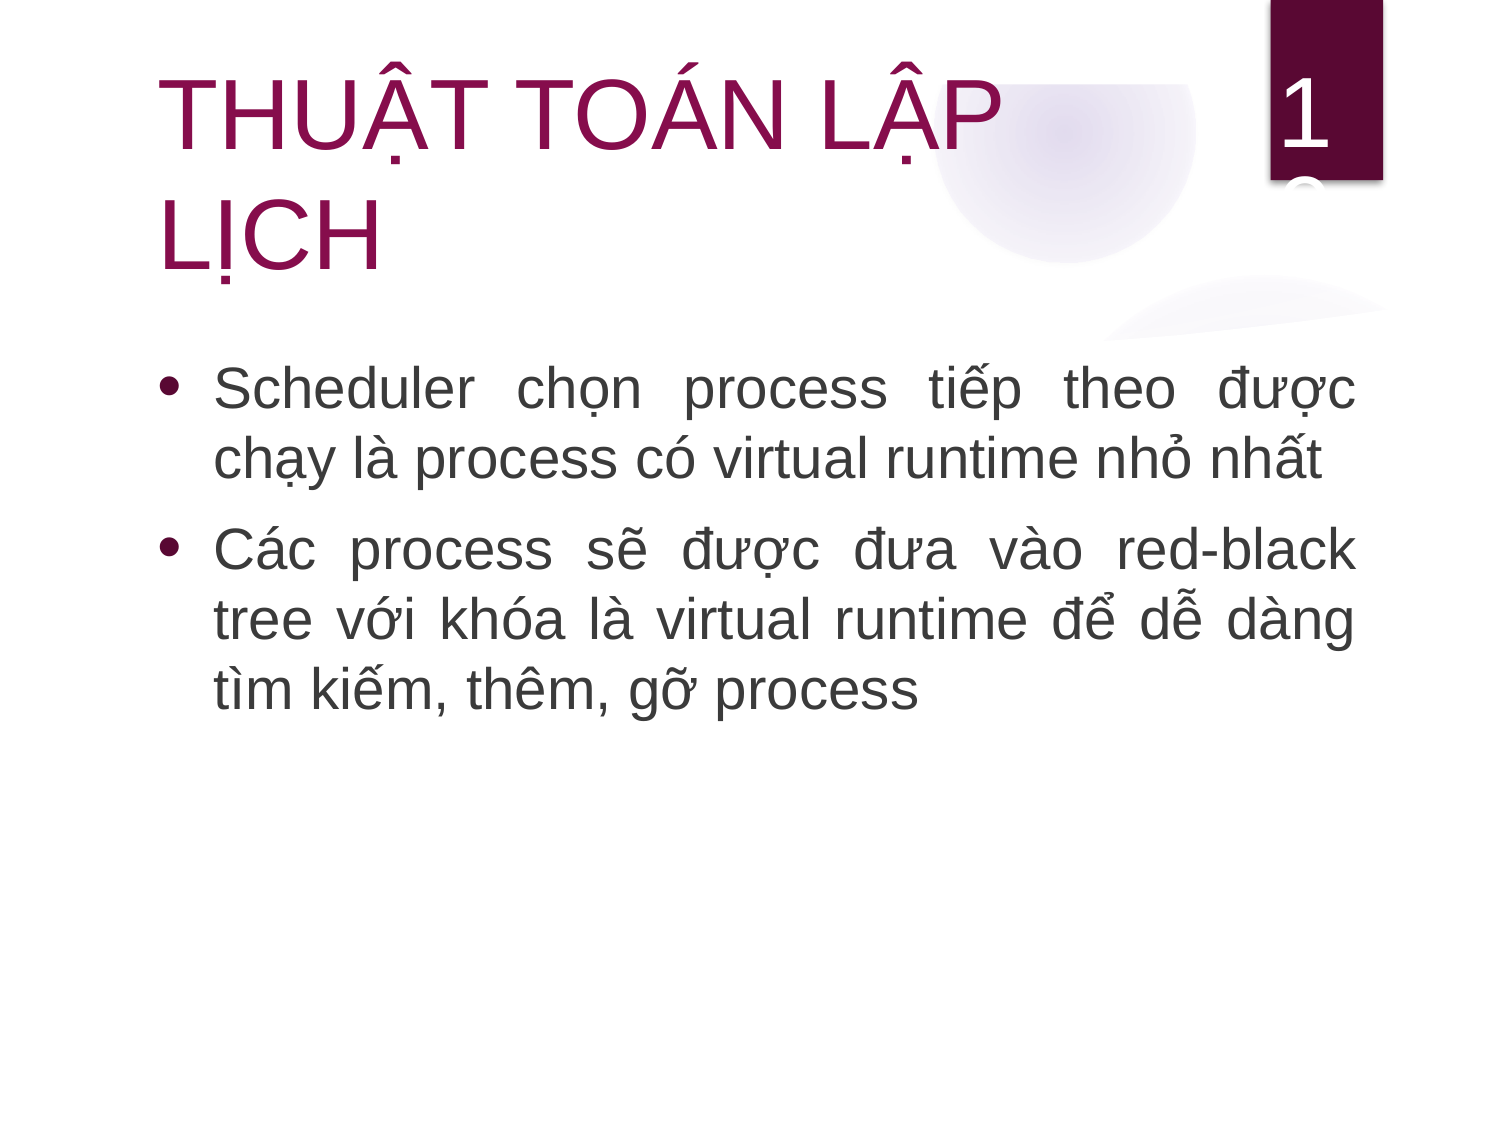

10
# THUẬT TOÁN LẬP LỊCH
Scheduler chọn process tiếp theo được chạy là process có virtual runtime nhỏ nhất
Các process sẽ được đưa vào red-black tree với khóa là virtual runtime để dễ dàng tìm kiếm, thêm, gỡ process